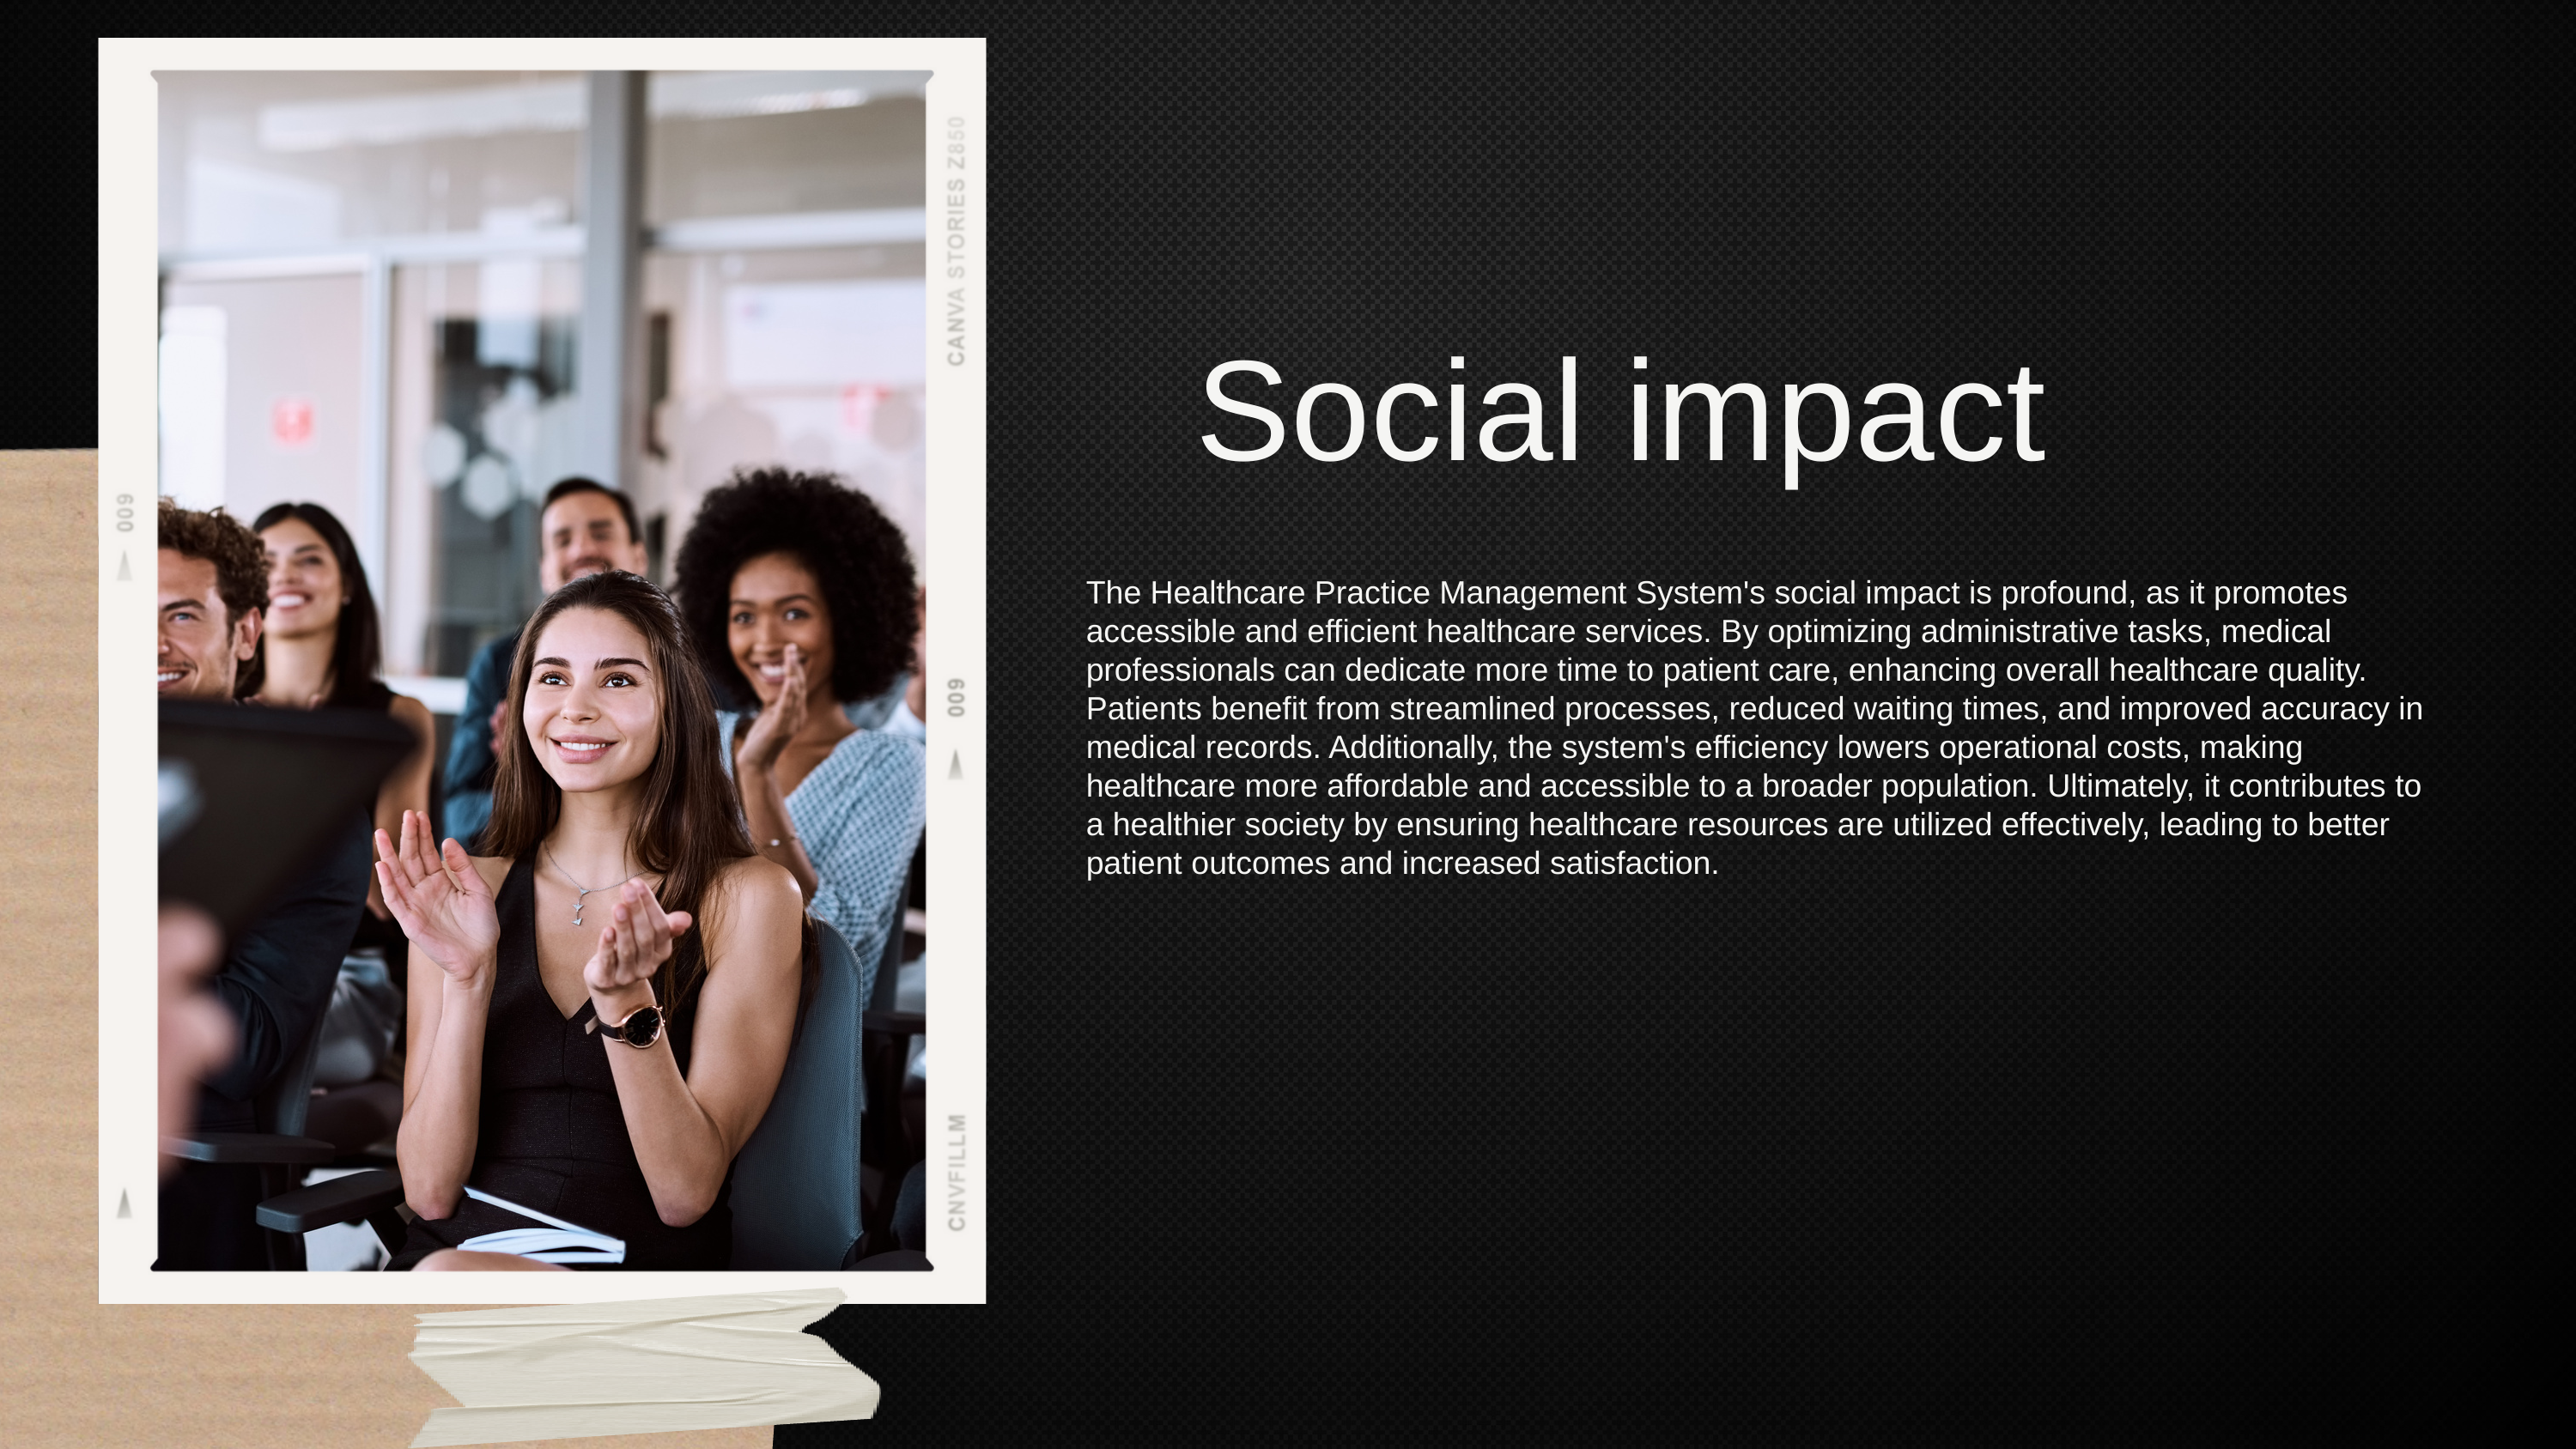

Social impact

The Healthcare Practice Management System's social impact is profound, as it promotes accessible and efficient healthcare services. By optimizing administrative tasks, medical professionals can dedicate more time to patient care, enhancing overall healthcare quality. Patients benefit from streamlined processes, reduced waiting times, and improved accuracy in medical records. Additionally, the system's efficiency lowers operational costs, making healthcare more affordable and accessible to a broader population. Ultimately, it contributes to a healthier society by ensuring healthcare resources are utilized effectively, leading to better patient outcomes and increased satisfaction.